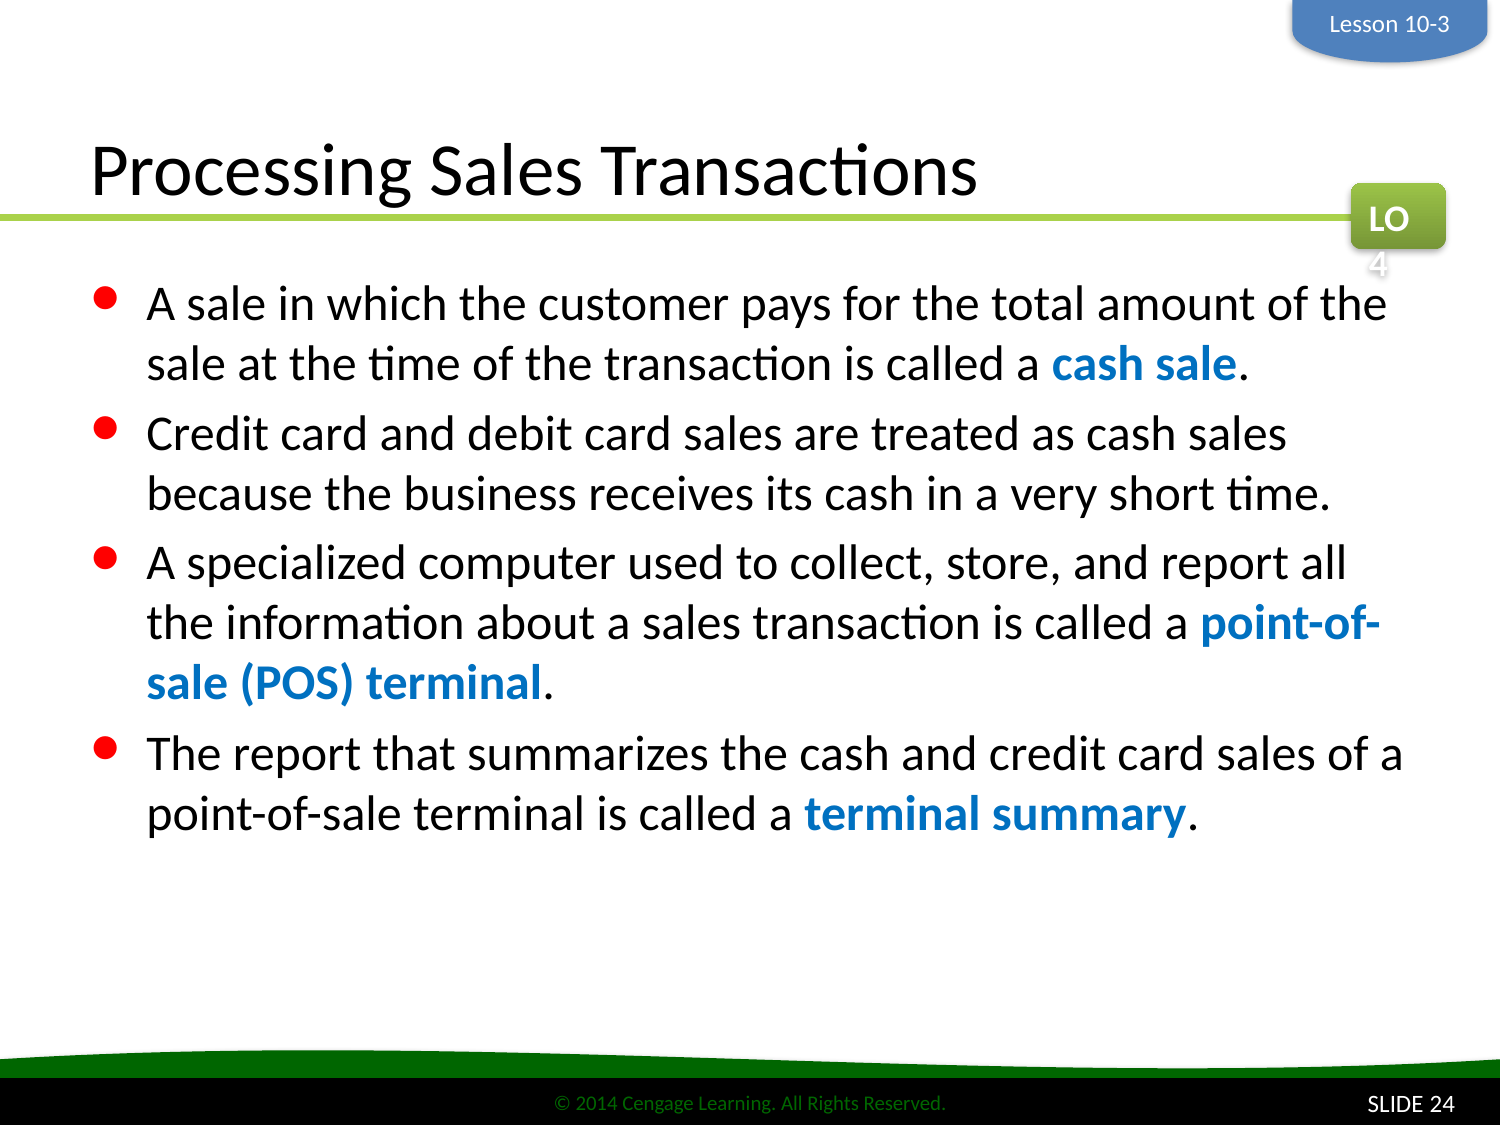

Lesson 10-3

# Processing Sales Transactions
LO4
A sale in which the customer pays for the total amount of the sale at the time of the transaction is called a cash sale.
Credit card and debit card sales are treated as cash sales because the business receives its cash in a very short time.
A specialized computer used to collect, store, and report all the information about a sales transaction is called a point-of-sale (POS) terminal.
The report that summarizes the cash and credit card sales of a point-of-sale terminal is called a terminal summary.

SLIDE 24